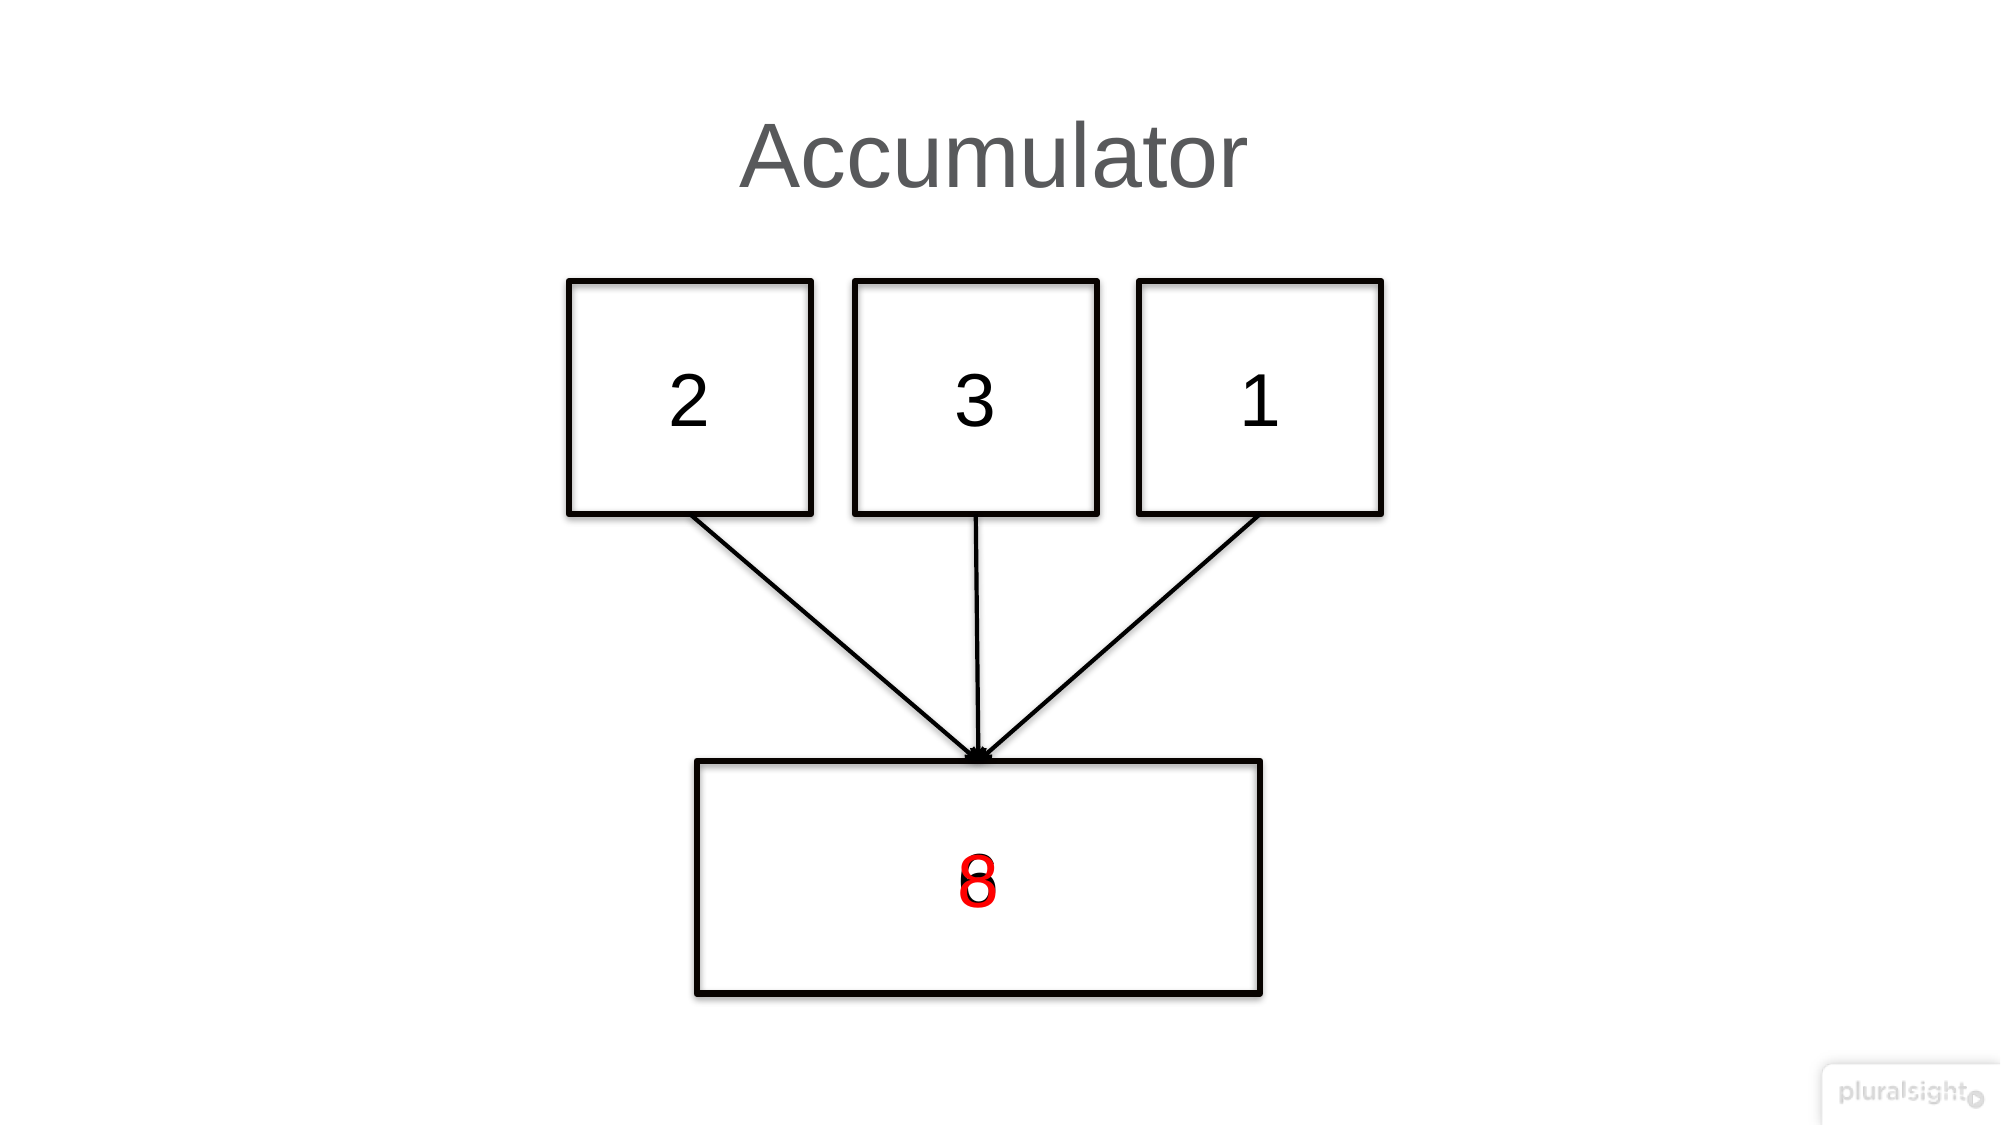

# Accumulator

2
3
1

6
8